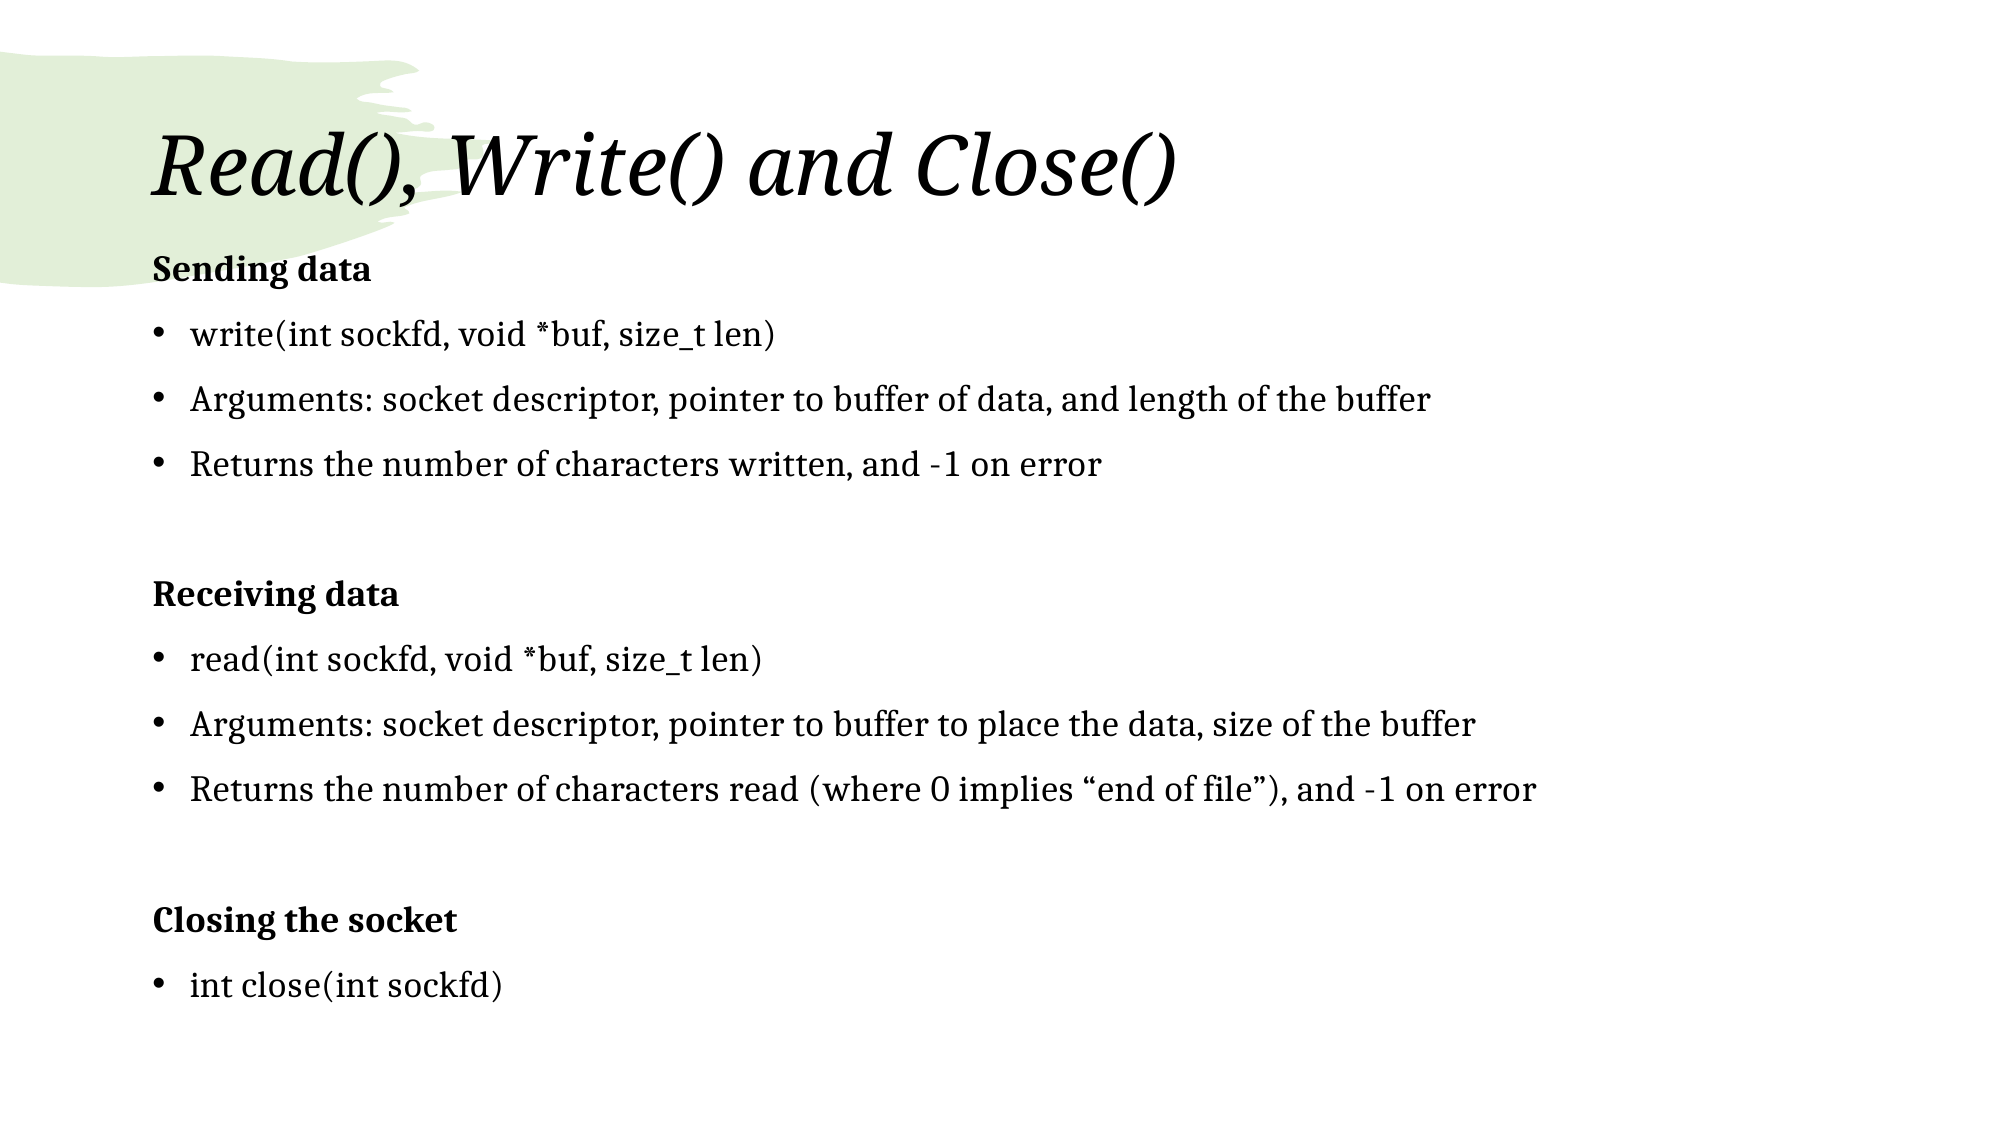

# Read(), Write() and Close()
Sending data
write(int sockfd, void *buf, size_t len)
Arguments: socket descriptor, pointer to buffer of data, and length of the buffer
Returns the number of characters written, and -1 on error

Receiving data
read(int sockfd, void *buf, size_t len)
Arguments: socket descriptor, pointer to buffer to place the data, size of the buffer
Returns the number of characters read (where 0 implies “end of file”), and -1 on error

Closing the socket
int close(int sockfd)